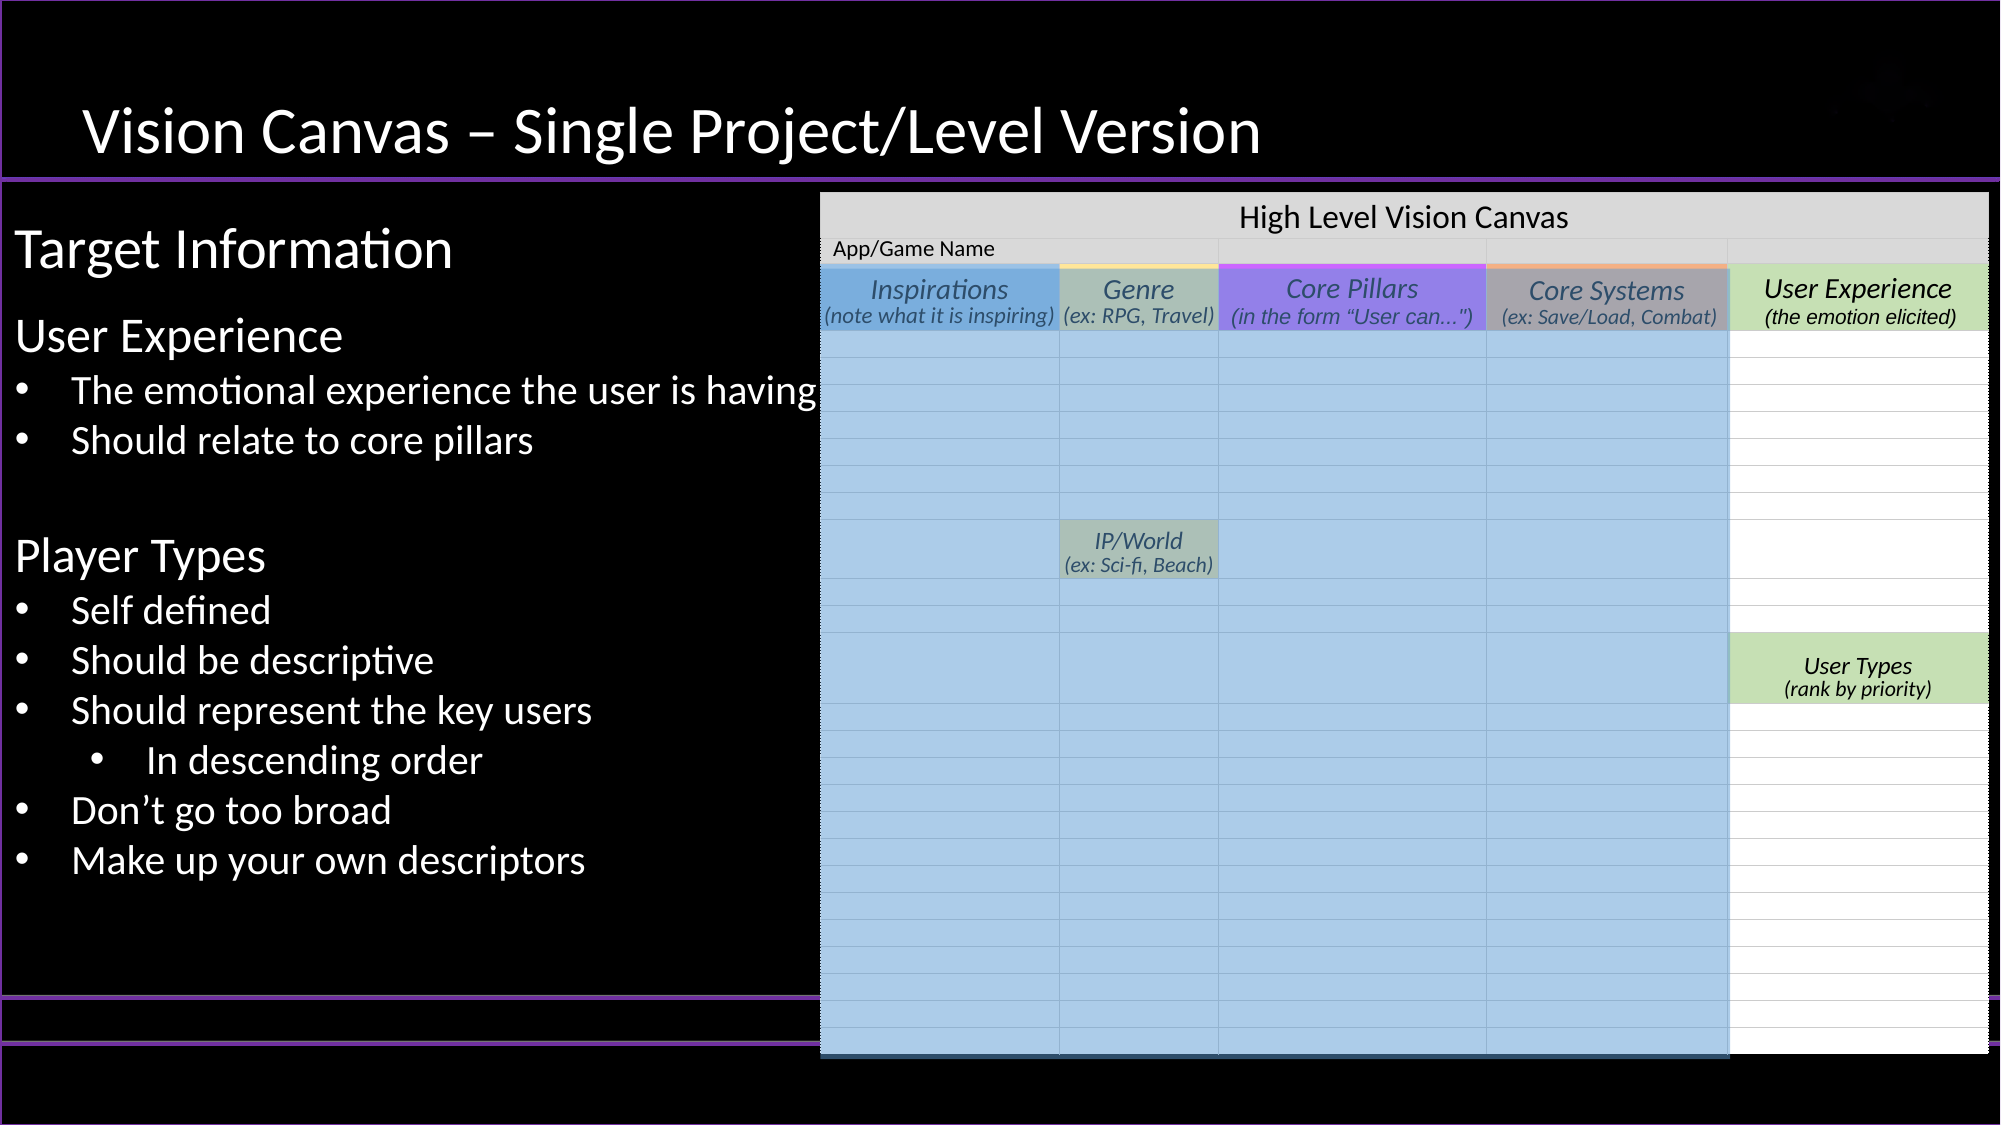

Vision Canvas – Single Project/Level Version

Target Information

User Experience
The emotional experience the user is having
Should relate to core pillars

Player Types
Self defined
Should be descriptive
Should represent the key users
In descending order
Don’t go too broad
Make up your own descriptors
| High Level Vision Canvas |  |  |  |  |
| --- | --- | --- | --- | --- |
| App/Game Name |  |  |  |  |
| Inspirations (note what it is inspiring) | Genre (ex: RPG, Travel) | Core Pillars (in the form “User can...") | Core Systems (ex: Save/Load, Combat) | User Experience (the emotion elicited) |
|  |  |  |  |  |
|  |  |  |  |  |
|  |  |  |  |  |
|  |  |  |  |  |
|  |  |  |  |  |
|  |  |  |  |  |
|  |  |  |  |  |
|  | IP/World (ex: Sci-fi, Beach) |  |  |  |
|  |  |  |  |  |
|  |  |  |  |  |
|  |  |  |  | User Types (rank by priority) |
|  |  |  |  |  |
|  |  |  |  |  |
|  |  |  |  |  |
|  |  |  |  |  |
|  |  |  |  |  |
|  |  |  |  |  |
|  |  |  |  |  |
|  |  |  |  |  |
|  |  |  |  |  |
|  |  |  |  |  |
|  |  |  |  |  |
|  |  |  |  |  |
|  |  |  |  |  |